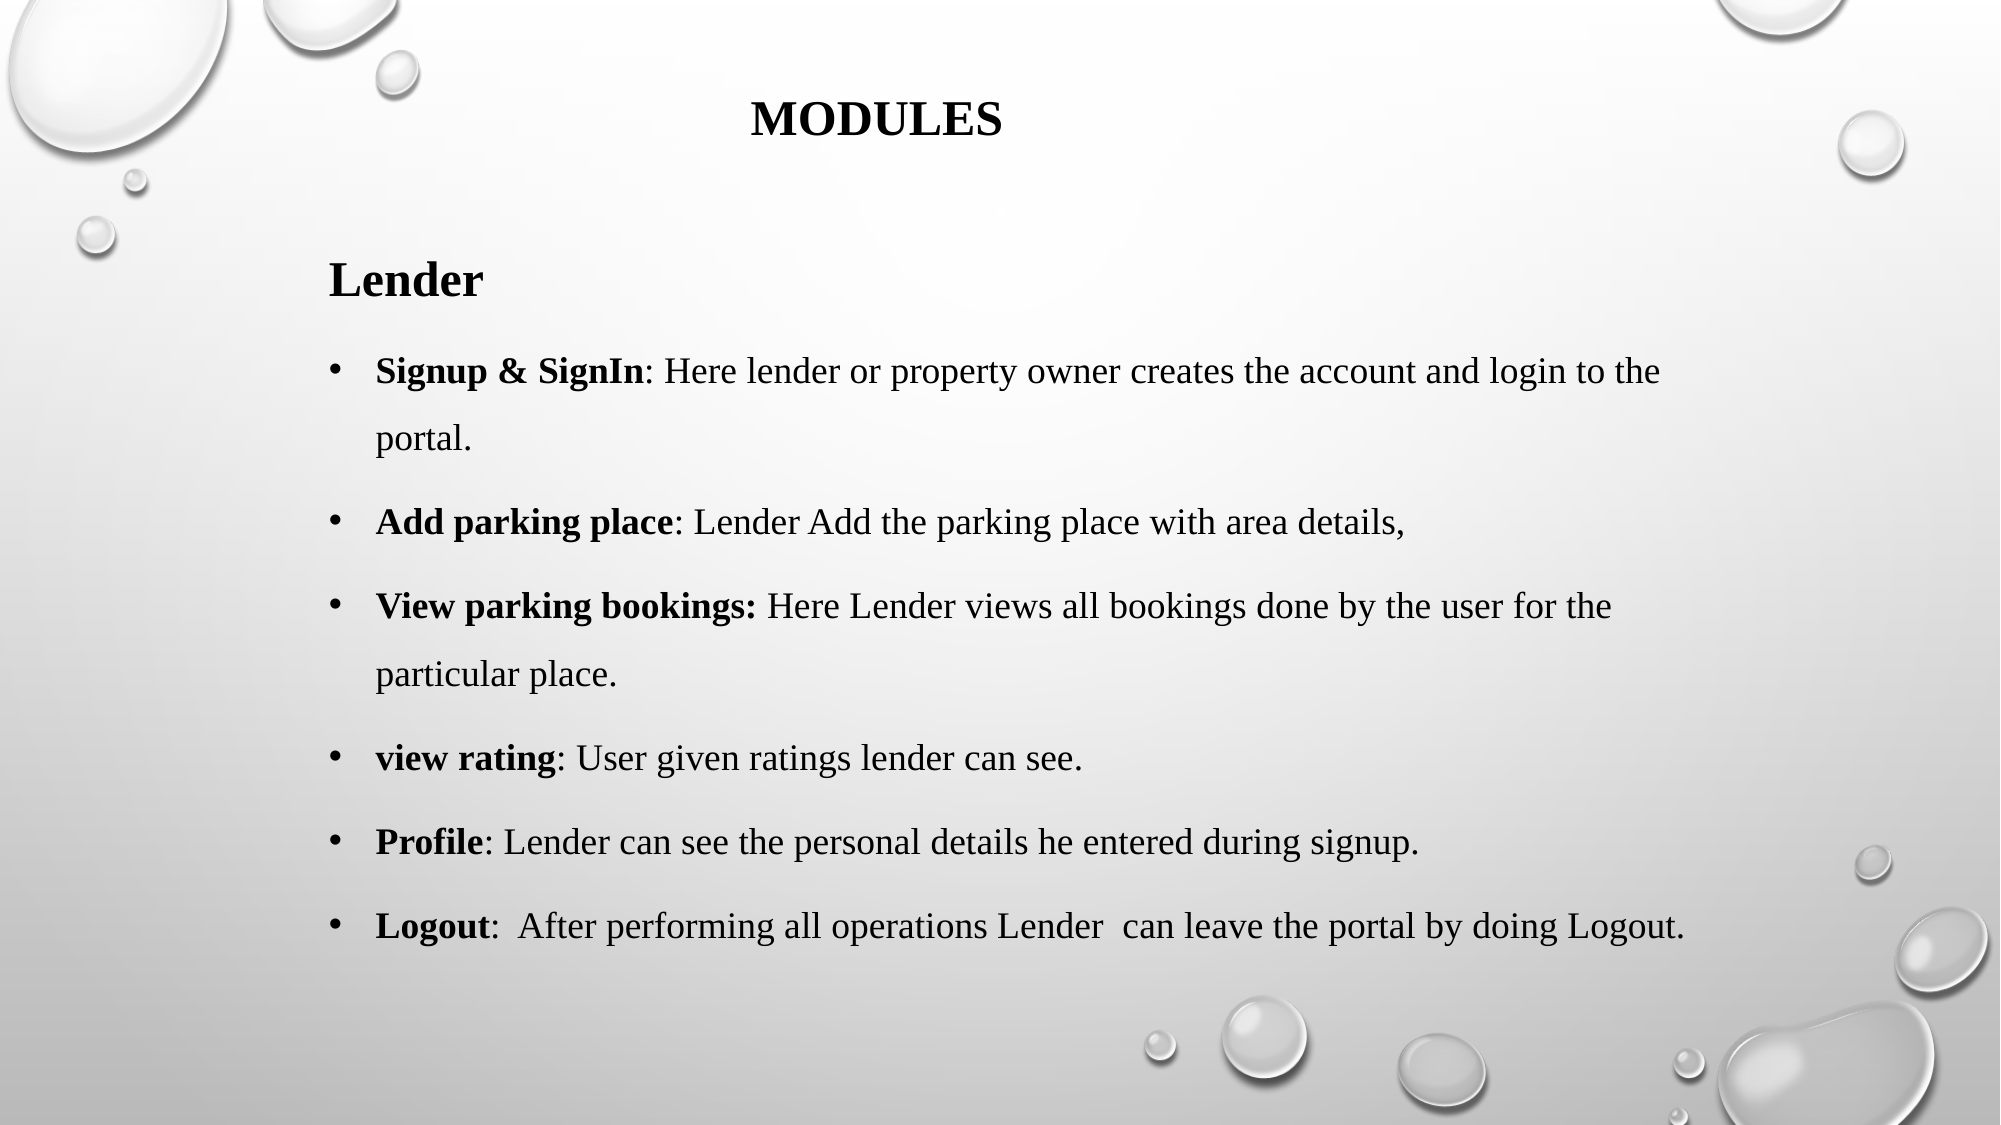

MODULES
Lender
Signup & SignIn: Here lender or property owner creates the account and login to the portal.
Add parking place: Lender Add the parking place with area details,
View parking bookings: Here Lender views all bookings done by the user for the particular place.
view rating: User given ratings lender can see.
Profile: Lender can see the personal details he entered during signup.
Logout:  After performing all operations Lender  can leave the portal by doing Logout.